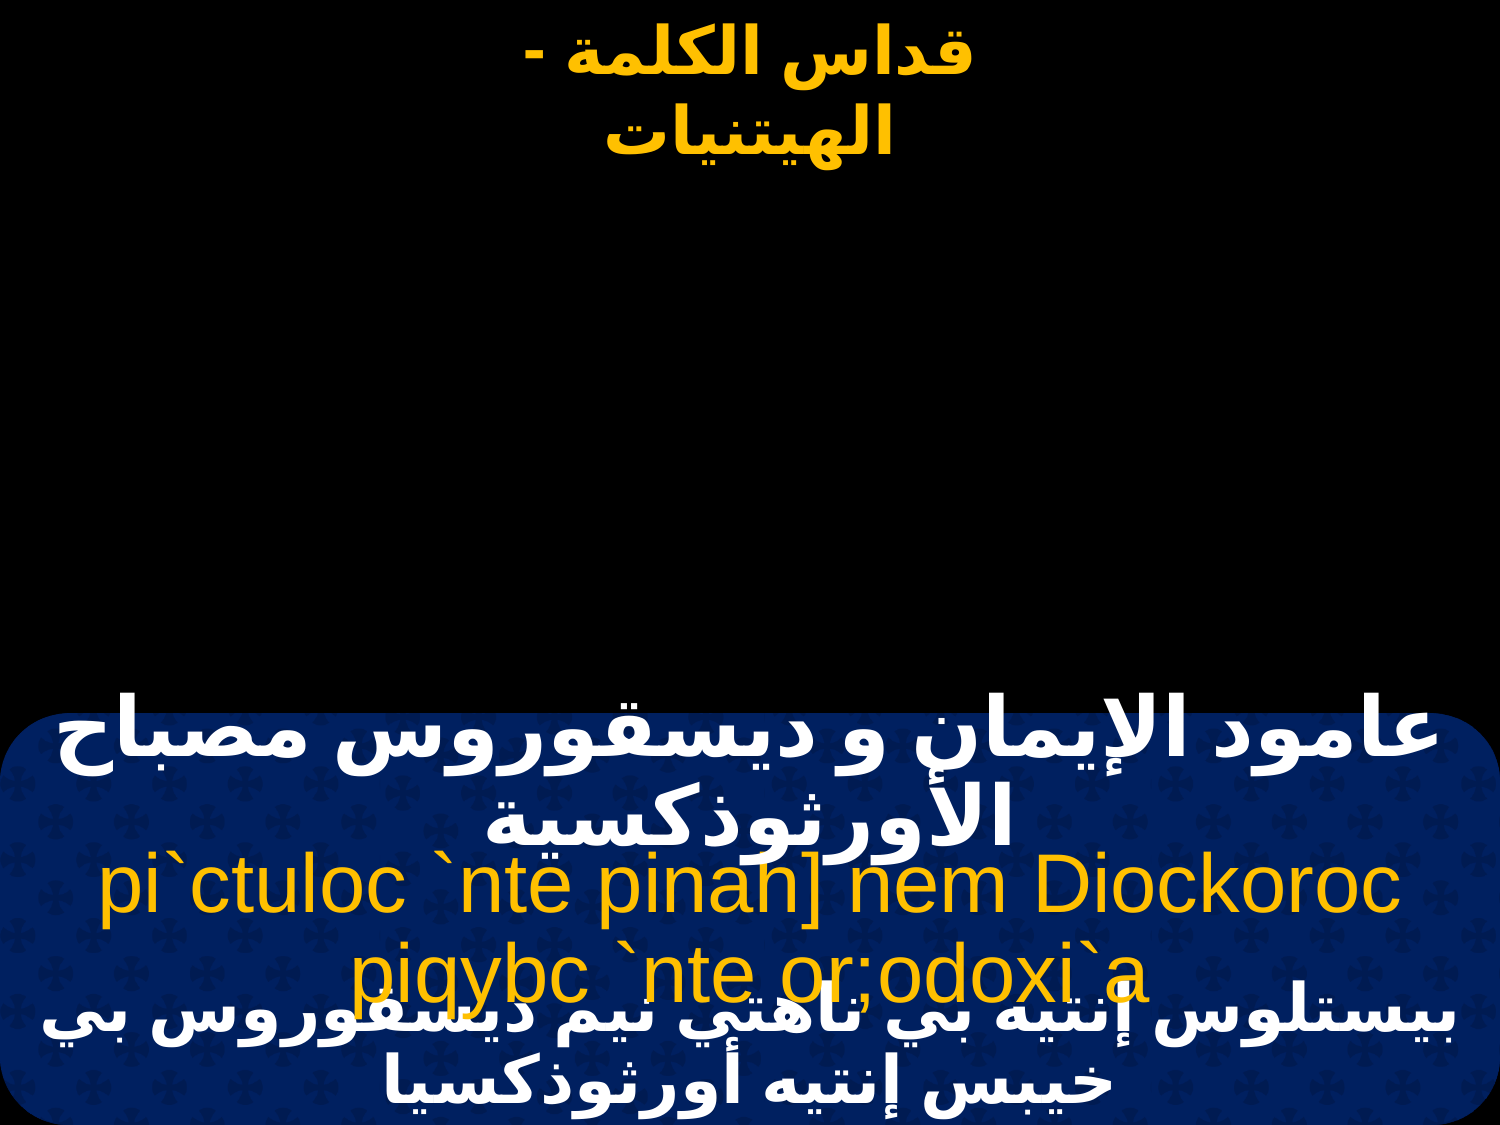

عامود الإيمان و ديسقوروس مصباح الأورثوذكسية
pi`ctuloc `nte pinah] nem Diockoroc piqybc `nte or;odoxi`a
بيستلوس إنتيه بي ناهتي نيم ديسقوروس بي خيبس إنتيه أورثوذكسيا